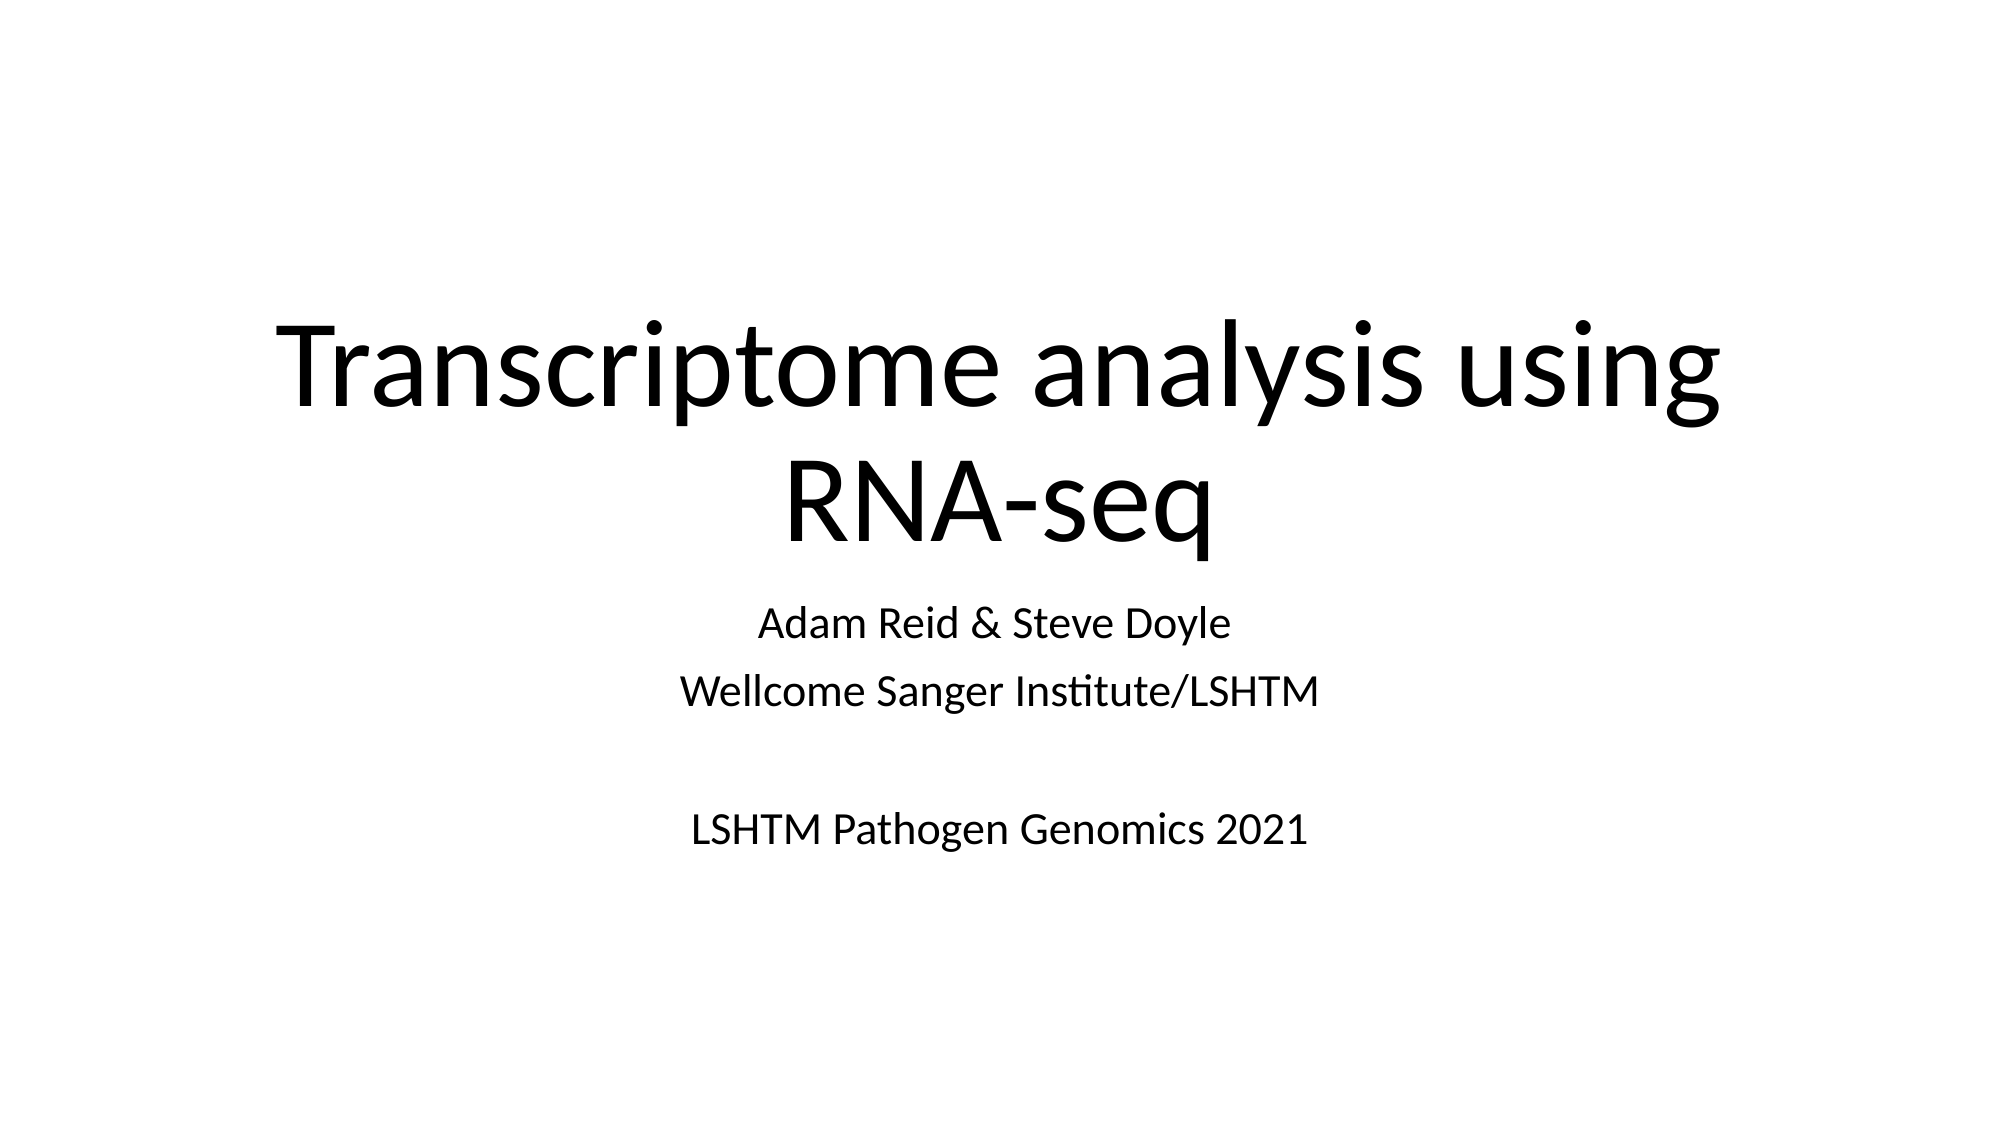

# Transcriptome analysis using RNA-seq
Adam Reid & Steve Doyle
Wellcome Sanger Institute/LSHTM

LSHTM Pathogen Genomics 2021